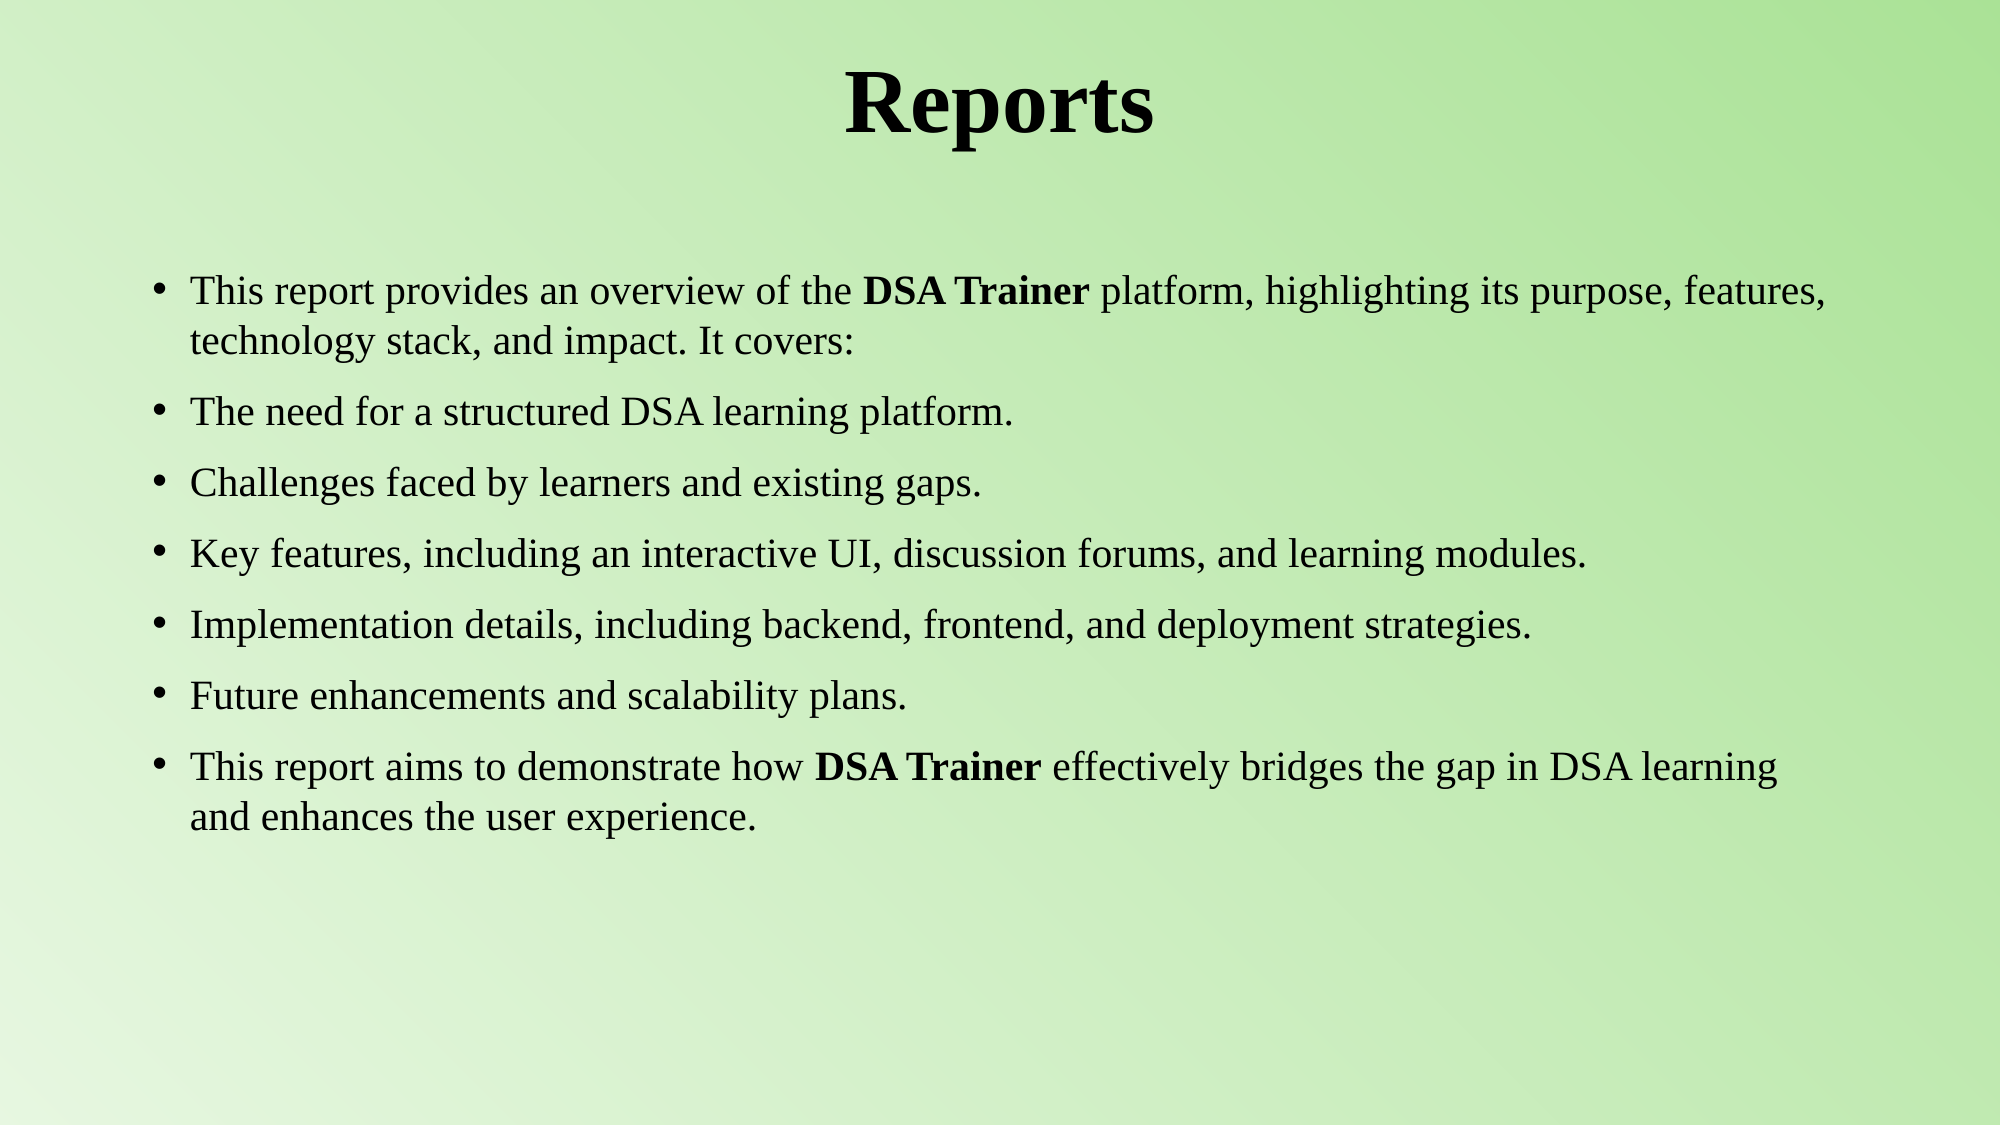

# Reports
This report provides an overview of the DSA Trainer platform, highlighting its purpose, features, technology stack, and impact. It covers:
The need for a structured DSA learning platform.
Challenges faced by learners and existing gaps.
Key features, including an interactive UI, discussion forums, and learning modules.
Implementation details, including backend, frontend, and deployment strategies.
Future enhancements and scalability plans.
This report aims to demonstrate how DSA Trainer effectively bridges the gap in DSA learning and enhances the user experience.